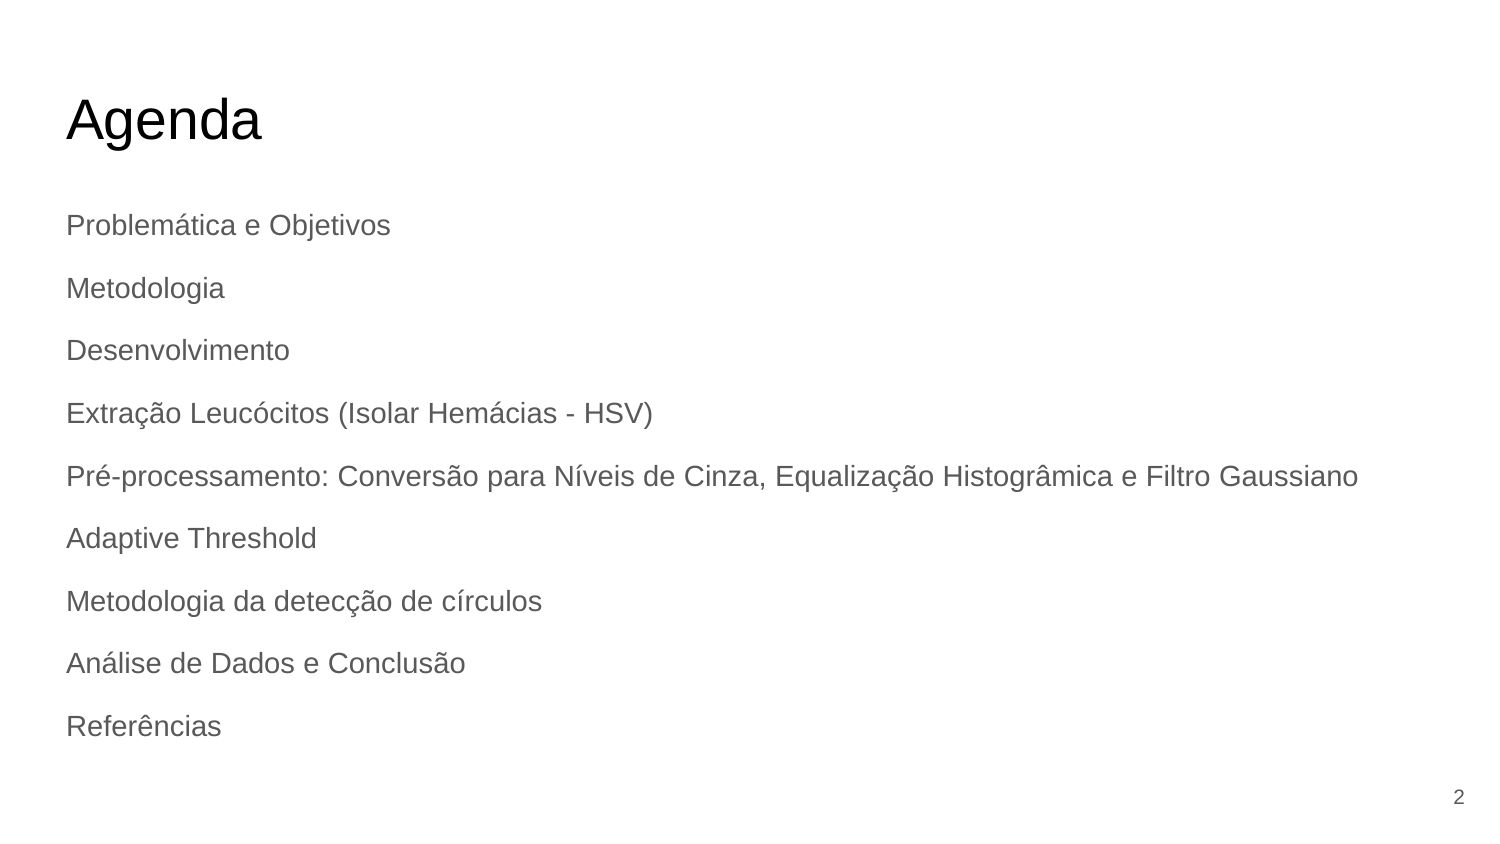

# Agenda
Problemática e Objetivos
Metodologia
Desenvolvimento
Extração Leucócitos (Isolar Hemácias - HSV)
Pré-processamento: Conversão para Níveis de Cinza, Equalização Histogrâmica e Filtro Gaussiano
Adaptive Threshold
Metodologia da detecção de círculos
Análise de Dados e Conclusão
Referências
2